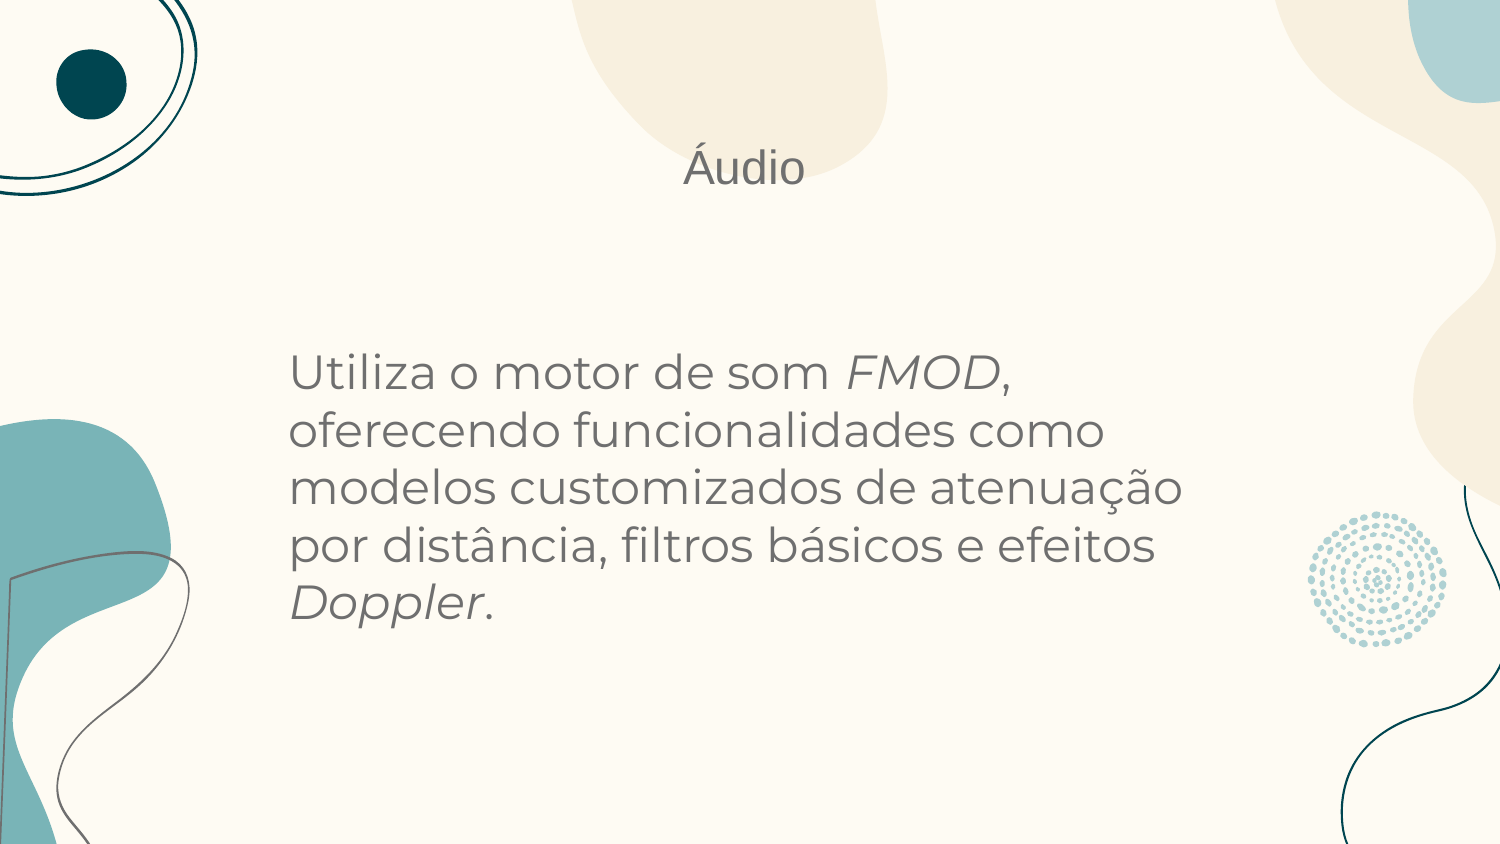

# Áudio
Utiliza o motor de som FMOD, oferecendo funcionalidades como modelos customizados de atenuação por distância, filtros básicos e efeitos Doppler.